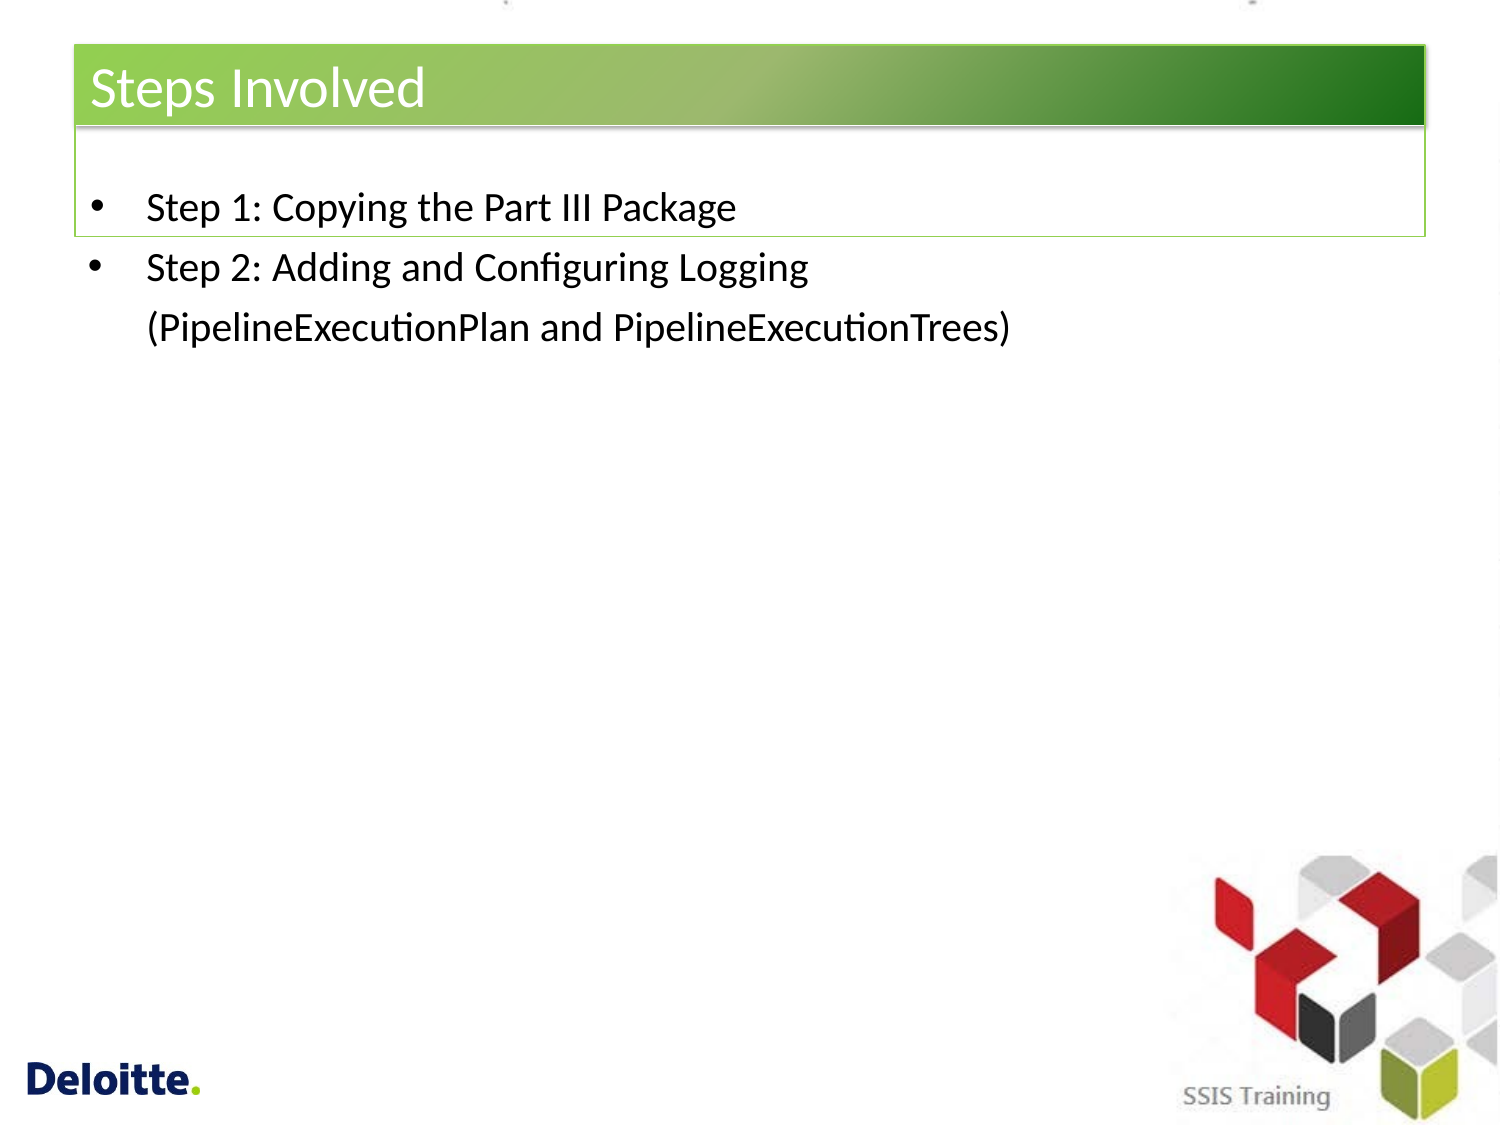

# Steps Involved
Step 1: Copying the Part III Package
Step 2: Adding and Configuring Logging  (PipelineExecutionPlan and PipelineExecutionTrees)